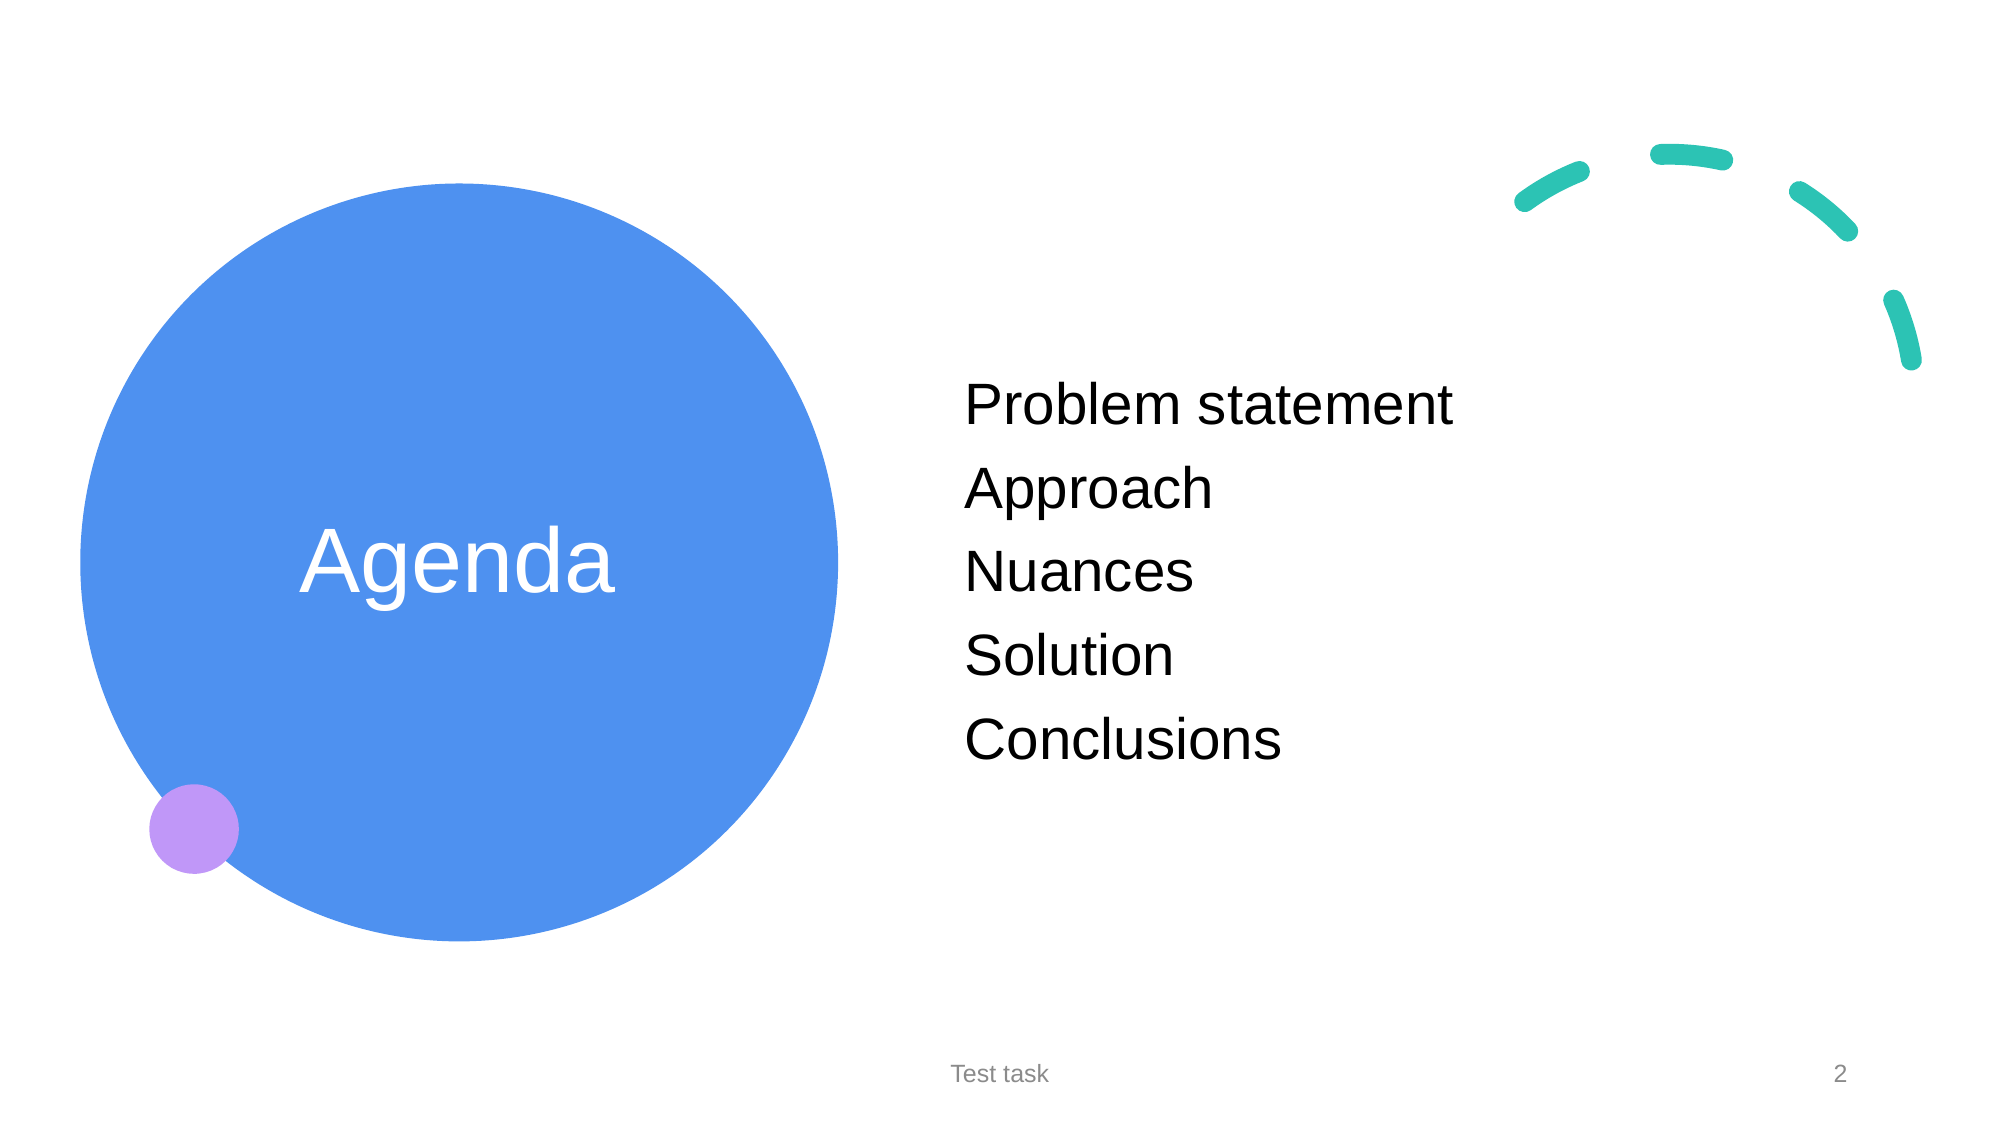

# Agenda
Problem statement
Approach
Nuances
Solution
Conclusions
Test task
2